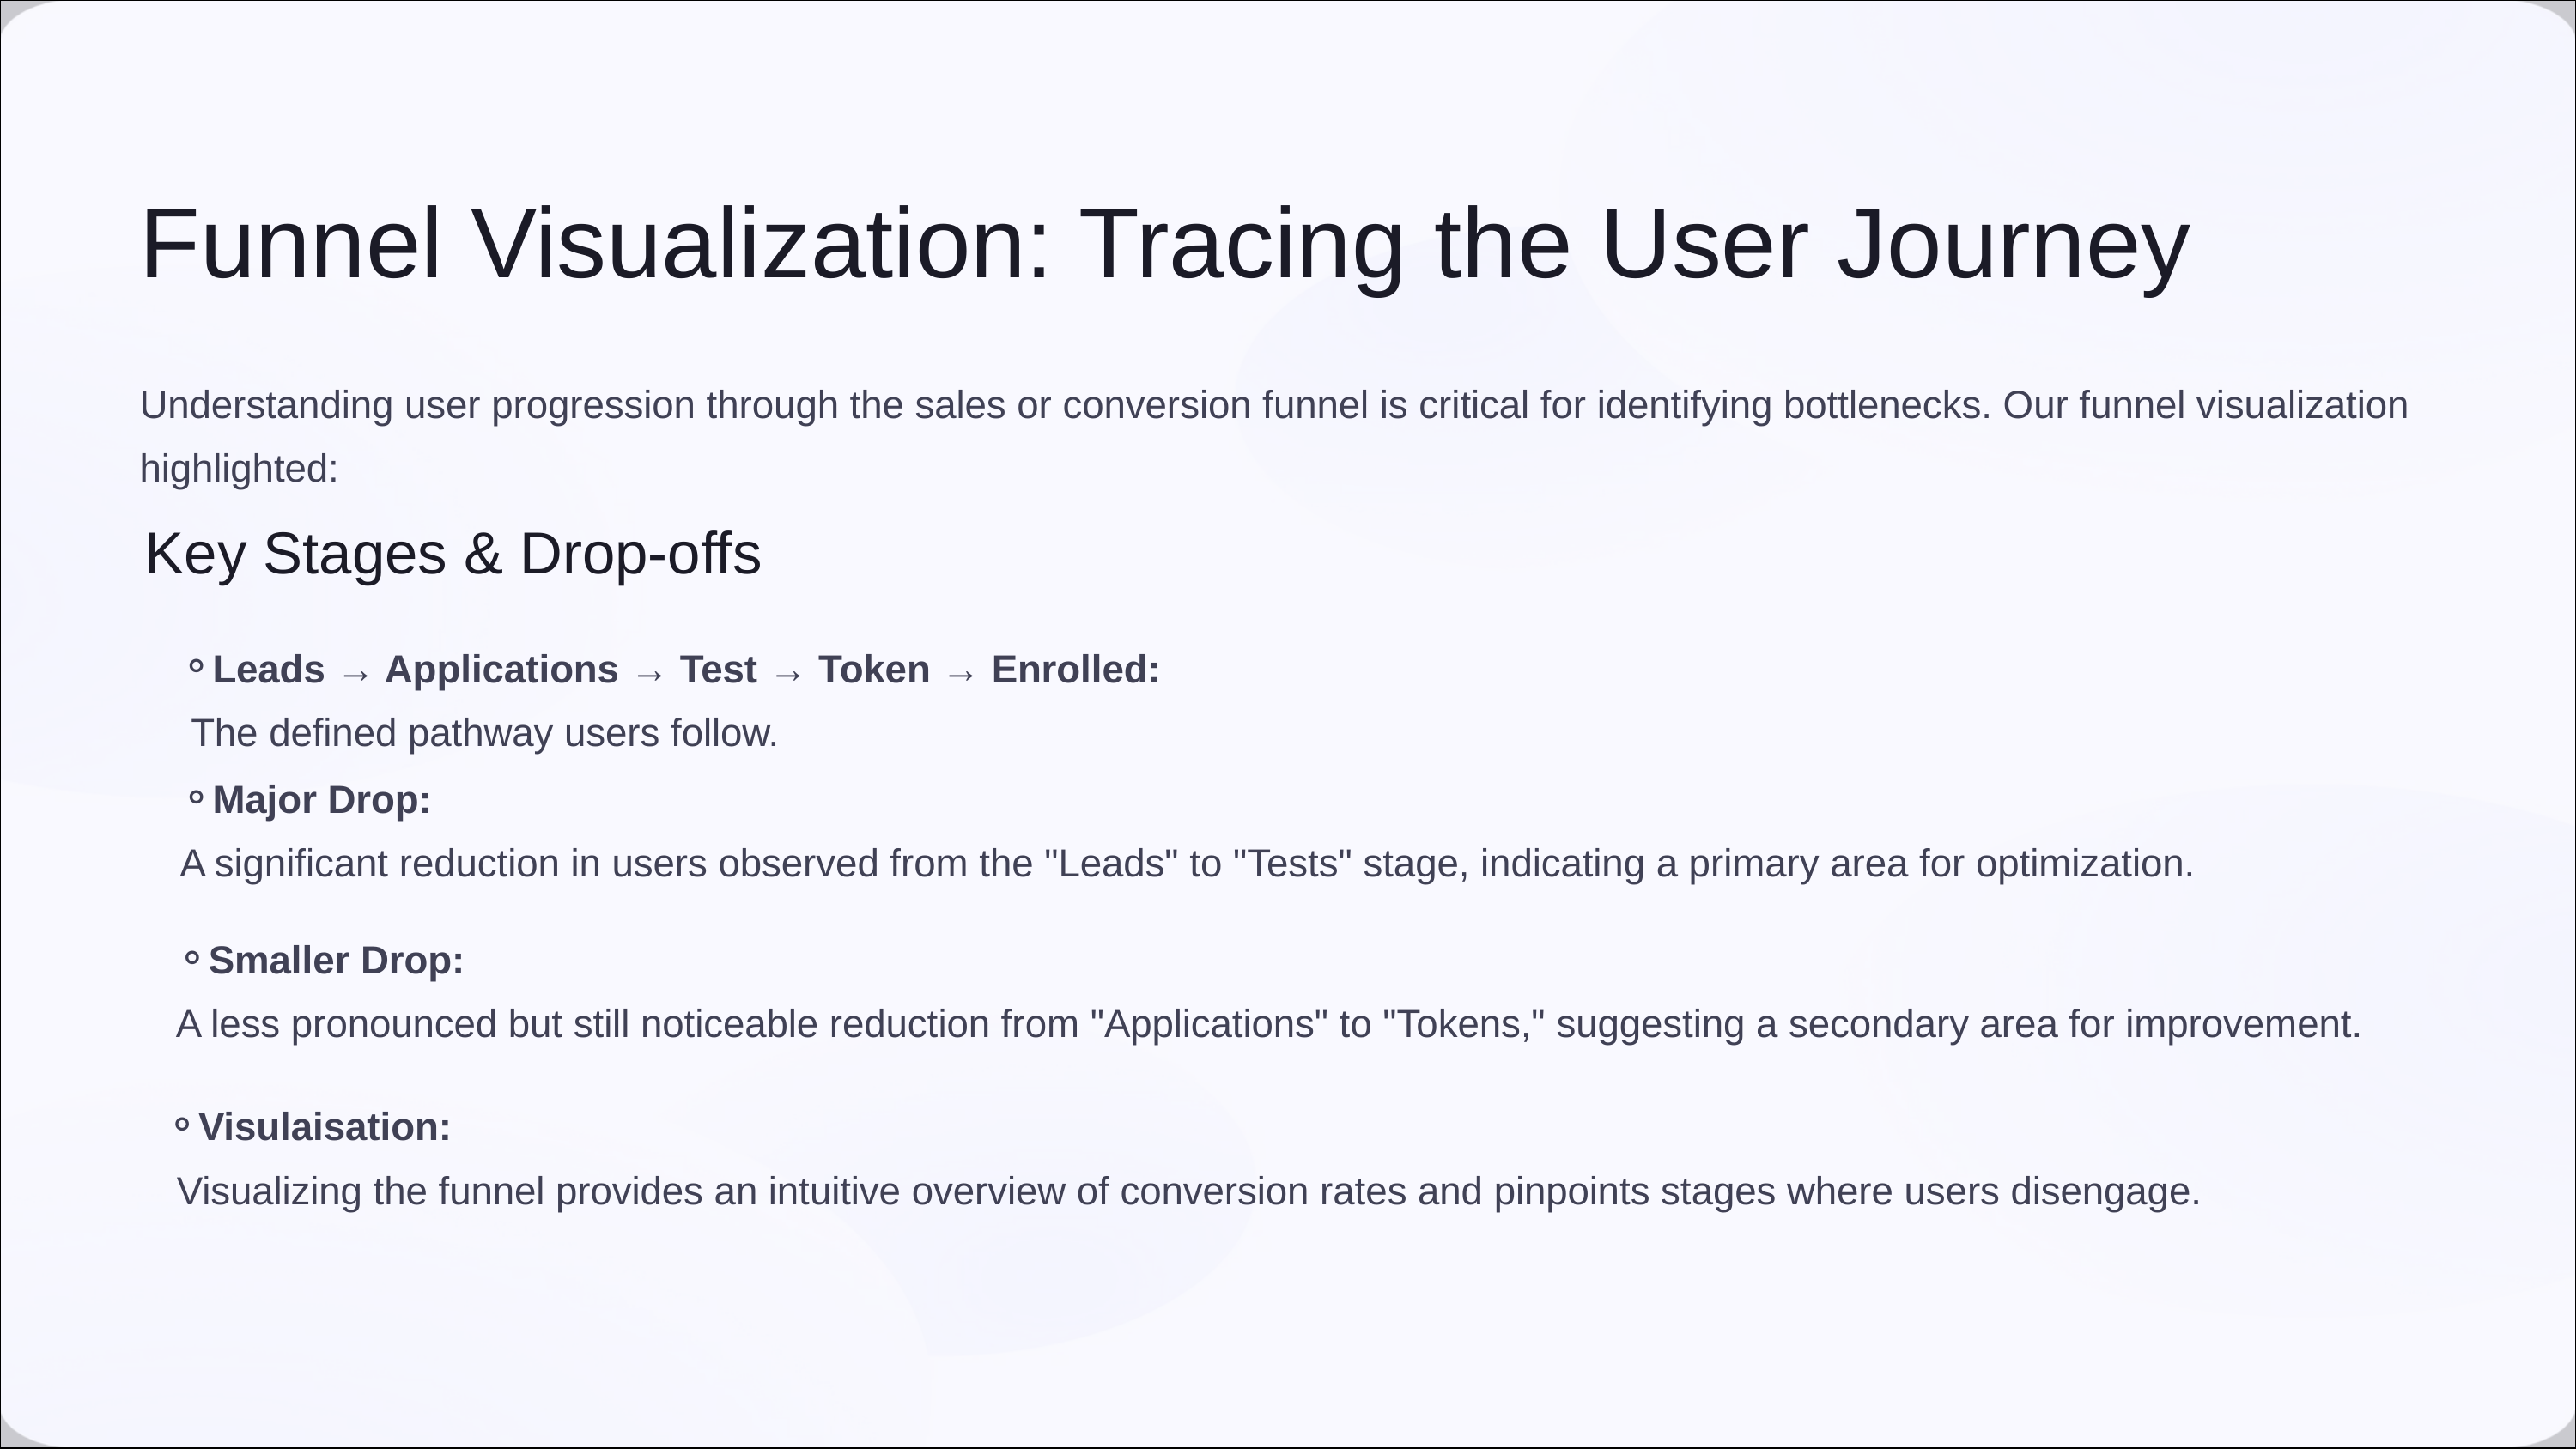

Funnel Visualization: Tracing the User Journey
Understanding user progression through the sales or conversion funnel is critical for identifying bottlenecks. Our funnel visualization highlighted:
Key Stages & Drop-offs
Leads → Applications → Test → Token → Enrolled:
 The defined pathway users follow.
Major Drop:
A significant reduction in users observed from the "Leads" to "Tests" stage, indicating a primary area for optimization.
Smaller Drop:
A less pronounced but still noticeable reduction from "Applications" to "Tokens," suggesting a secondary area for improvement.
Visulaisation:
 Visualizing the funnel provides an intuitive overview of conversion rates and pinpoints stages where users disengage.